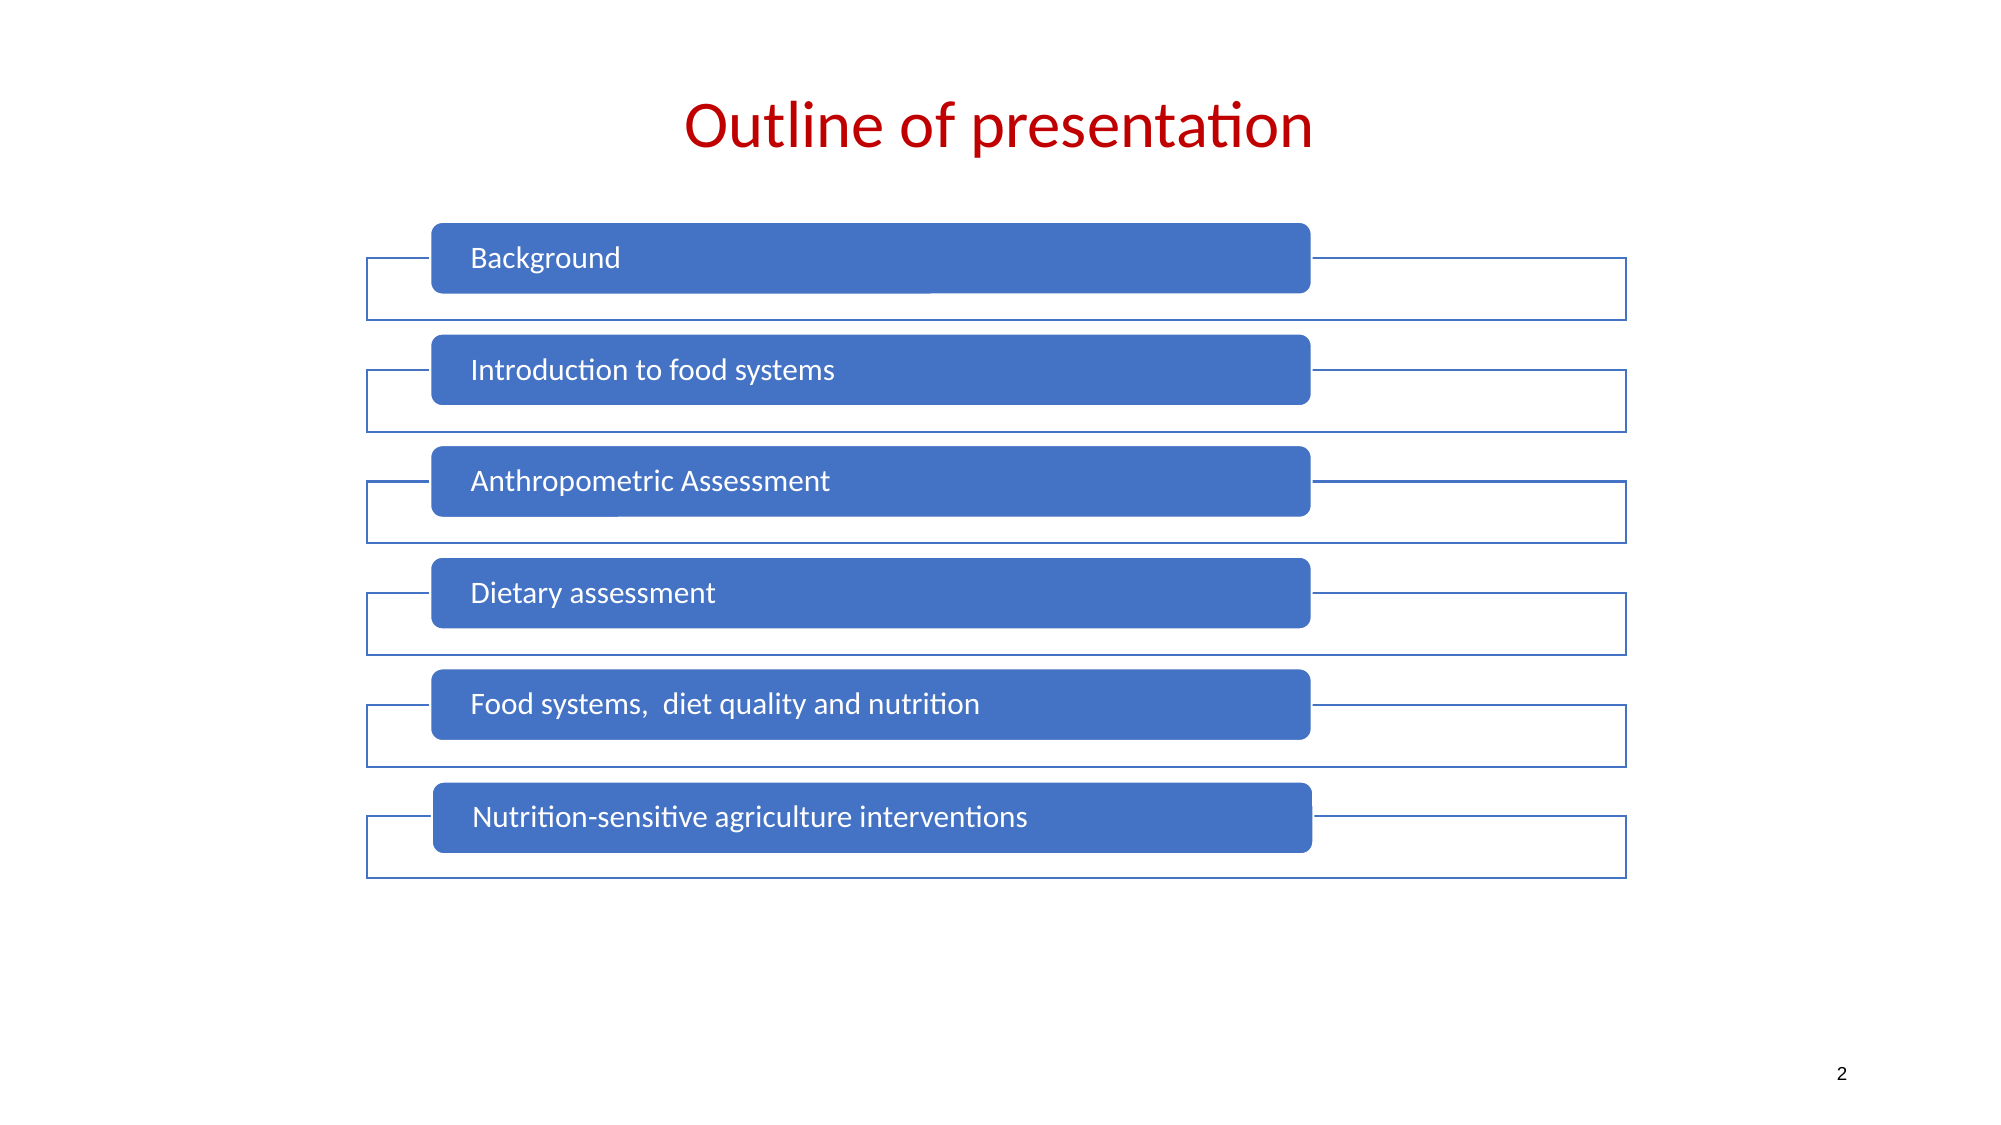

# Outline of presentation
Background
Introduction to food systems
Anthropometric Assessment
Dietary assessment
Food systems,  diet quality and nutrition
Nutrition-sensitive agriculture interventions
2